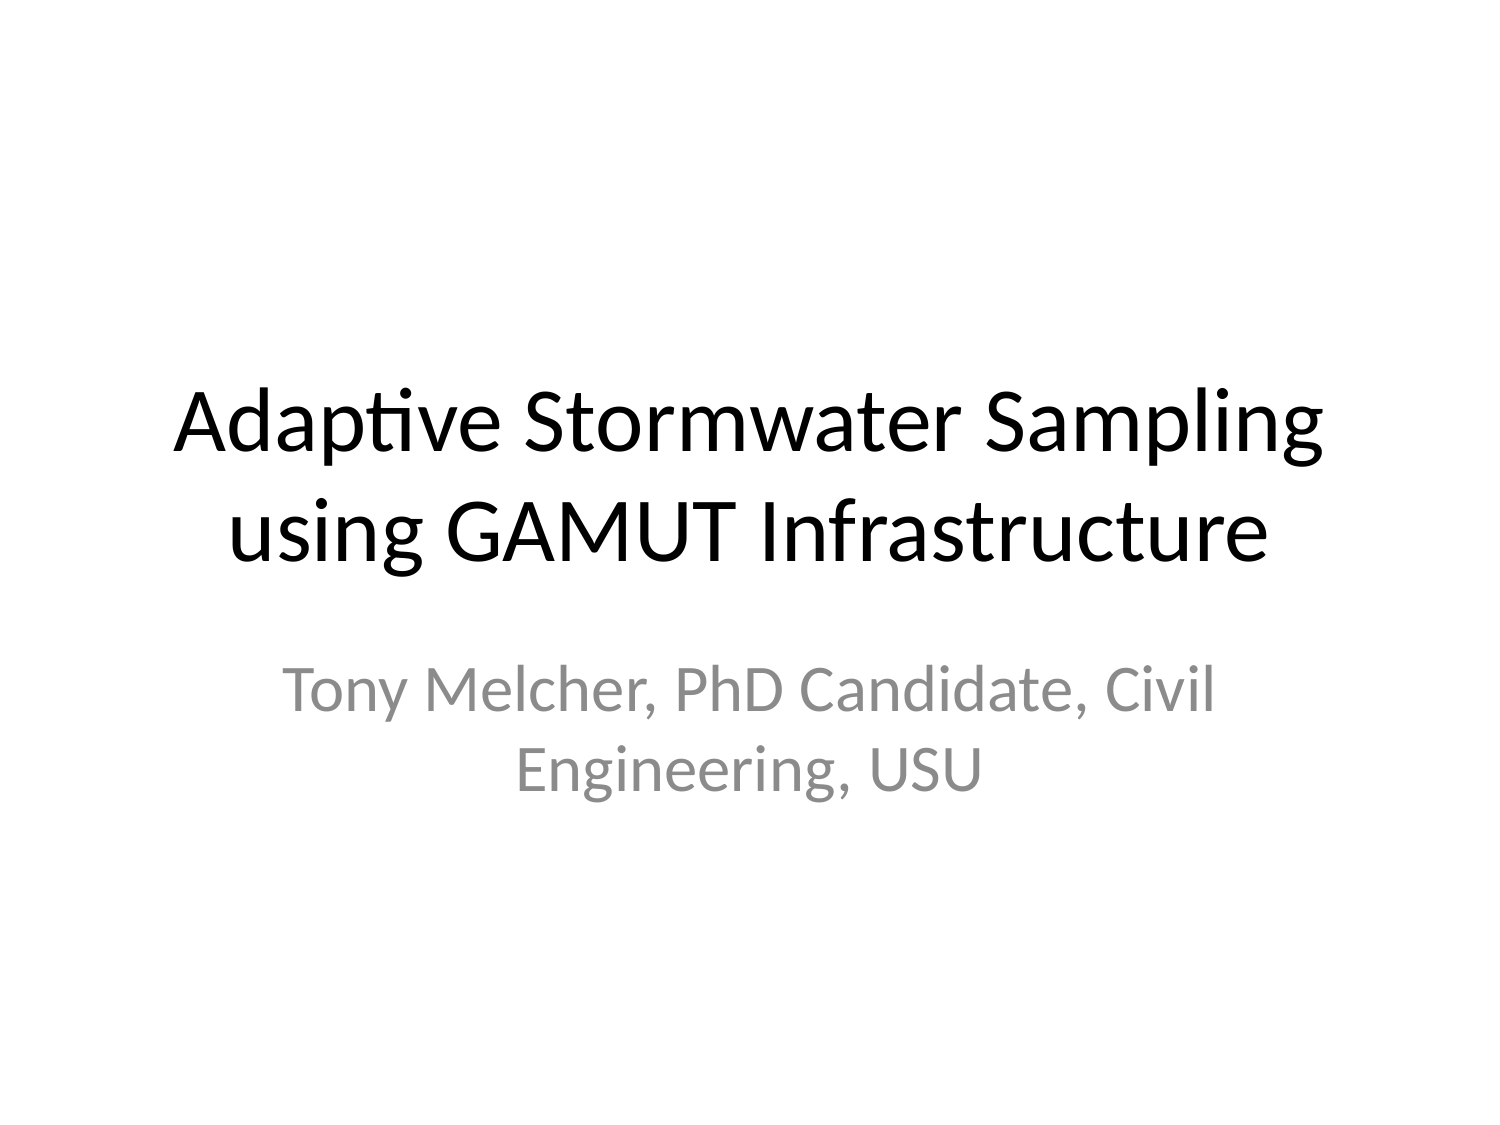

# Adaptive Stormwater Sampling using GAMUT Infrastructure
Tony Melcher, PhD Candidate, Civil Engineering, USU